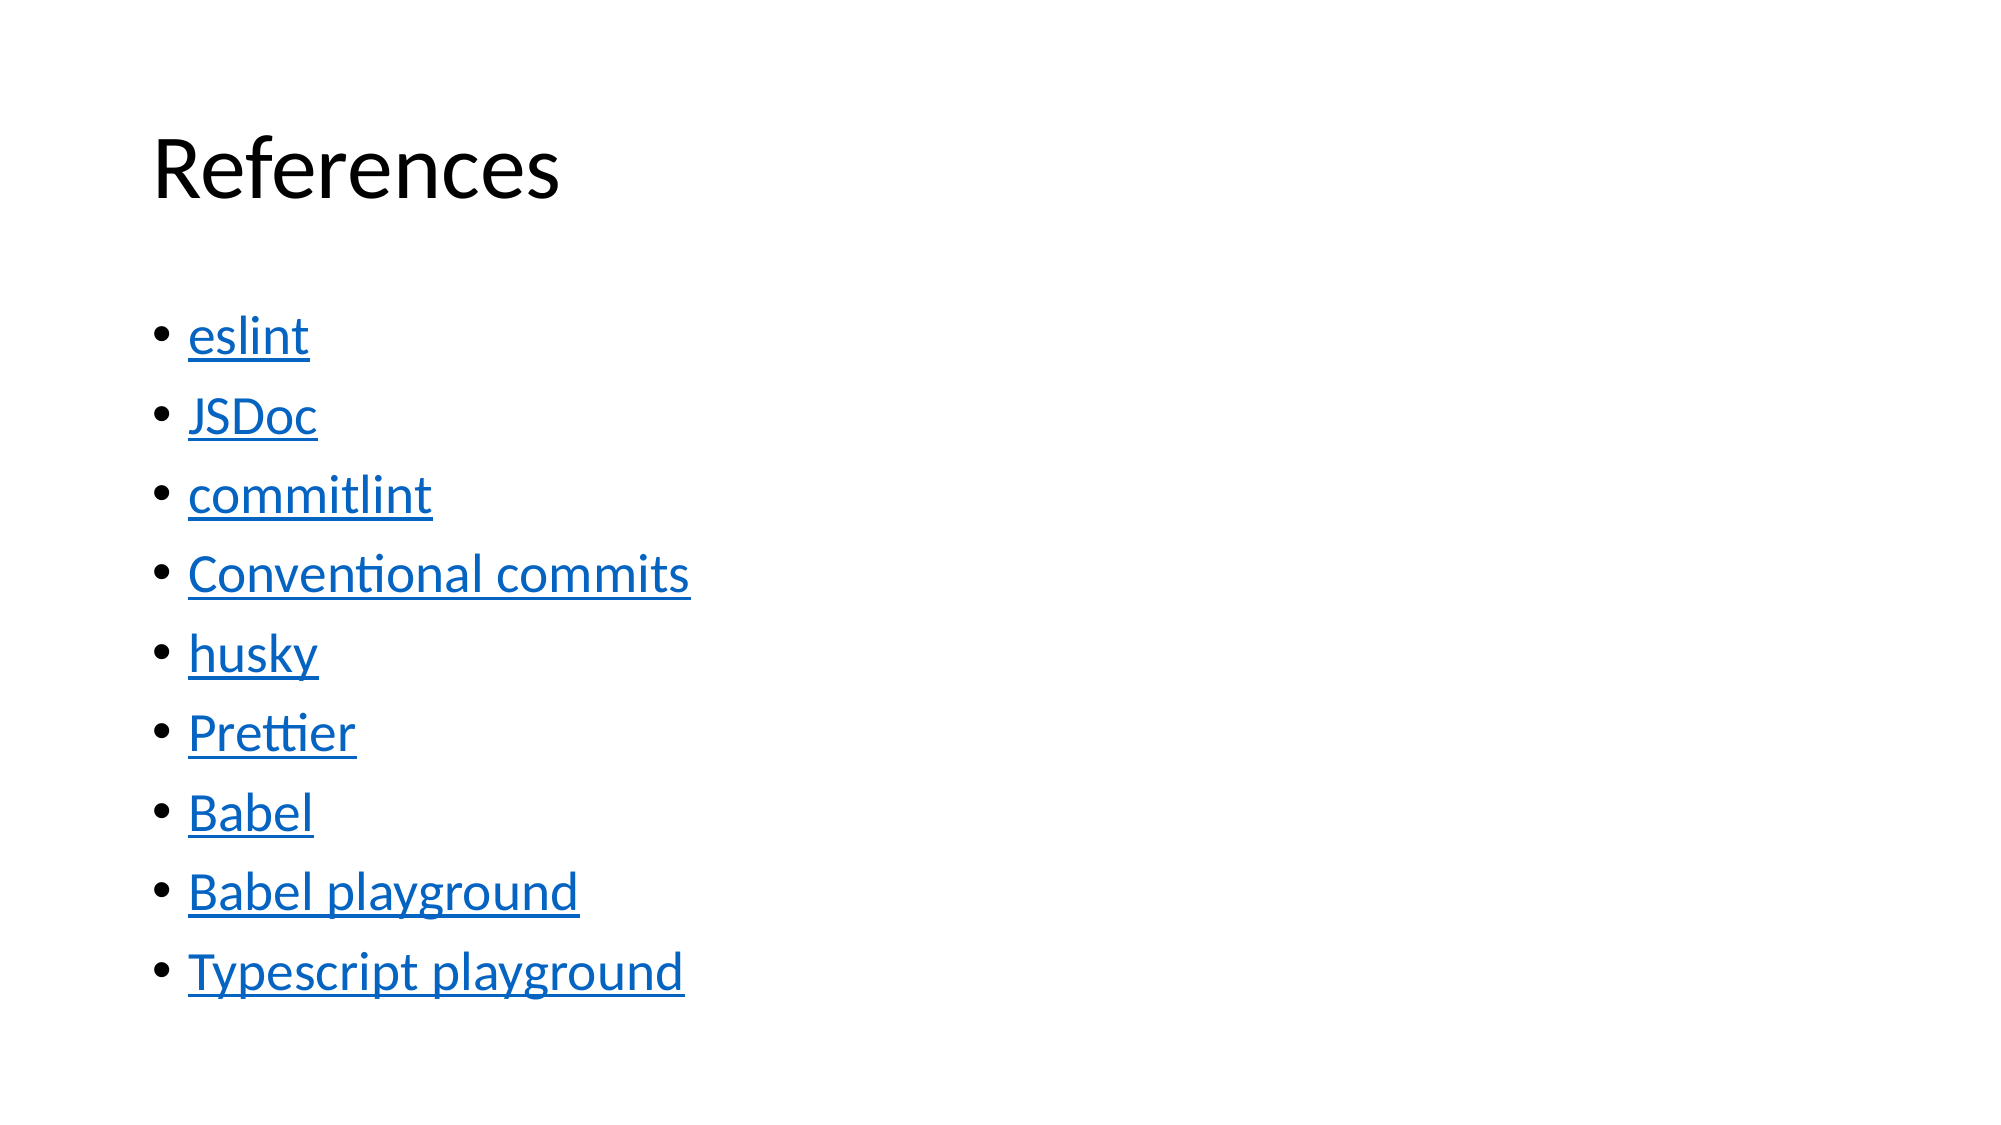

# References
eslint
JSDoc
commitlint
Conventional commits
husky
Prettier
Babel
Babel playground
Typescript playground